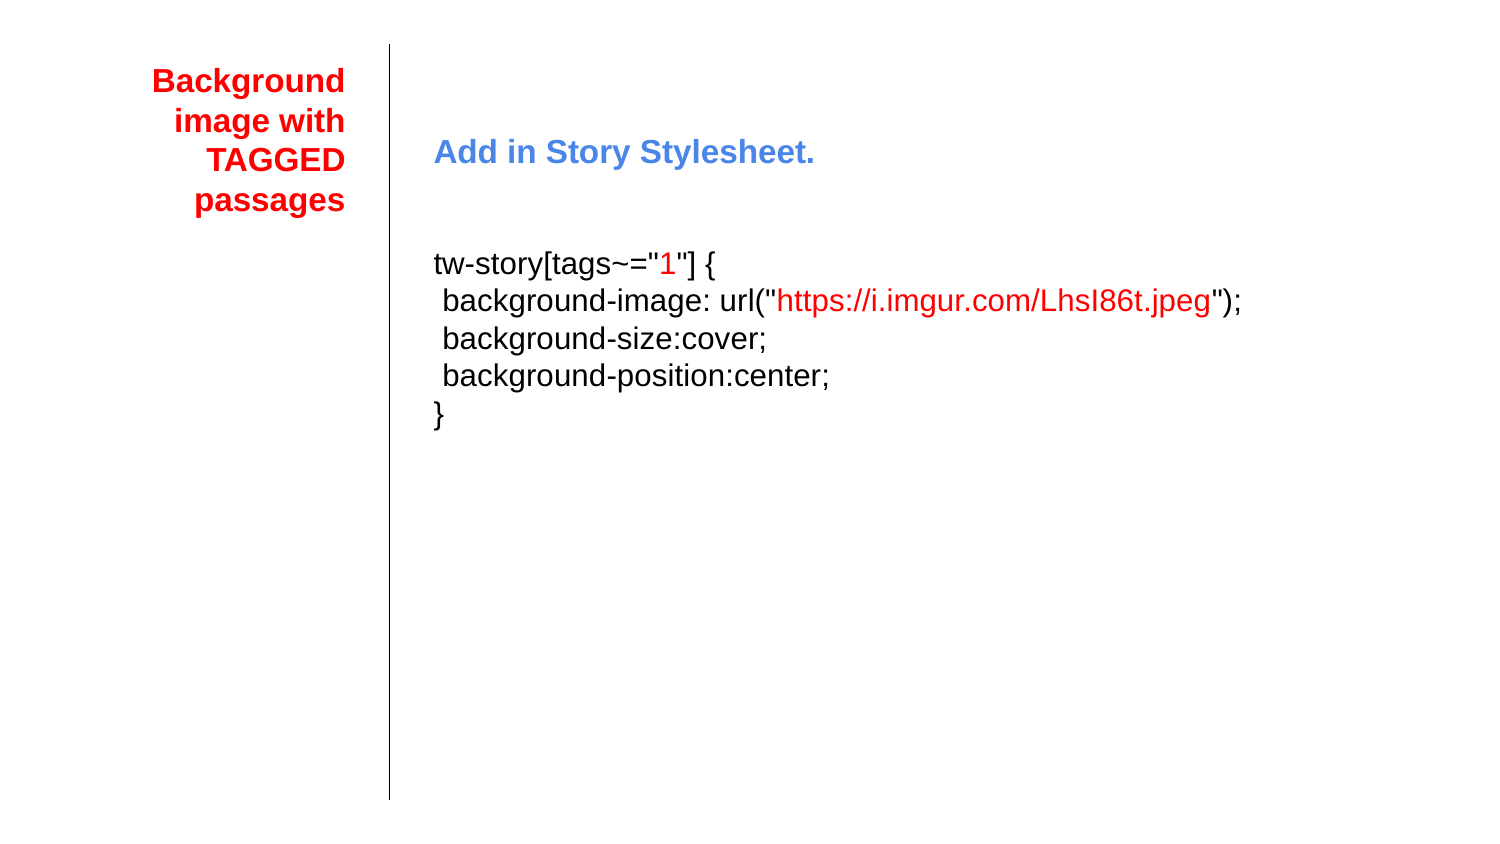

# Background image with TAGGED passages
Add in Story Stylesheet.
tw-story[tags~="1"] {
 background-image: url("https://i.imgur.com/LhsI86t.jpeg");
 background-size:cover;
 background-position:center;
}